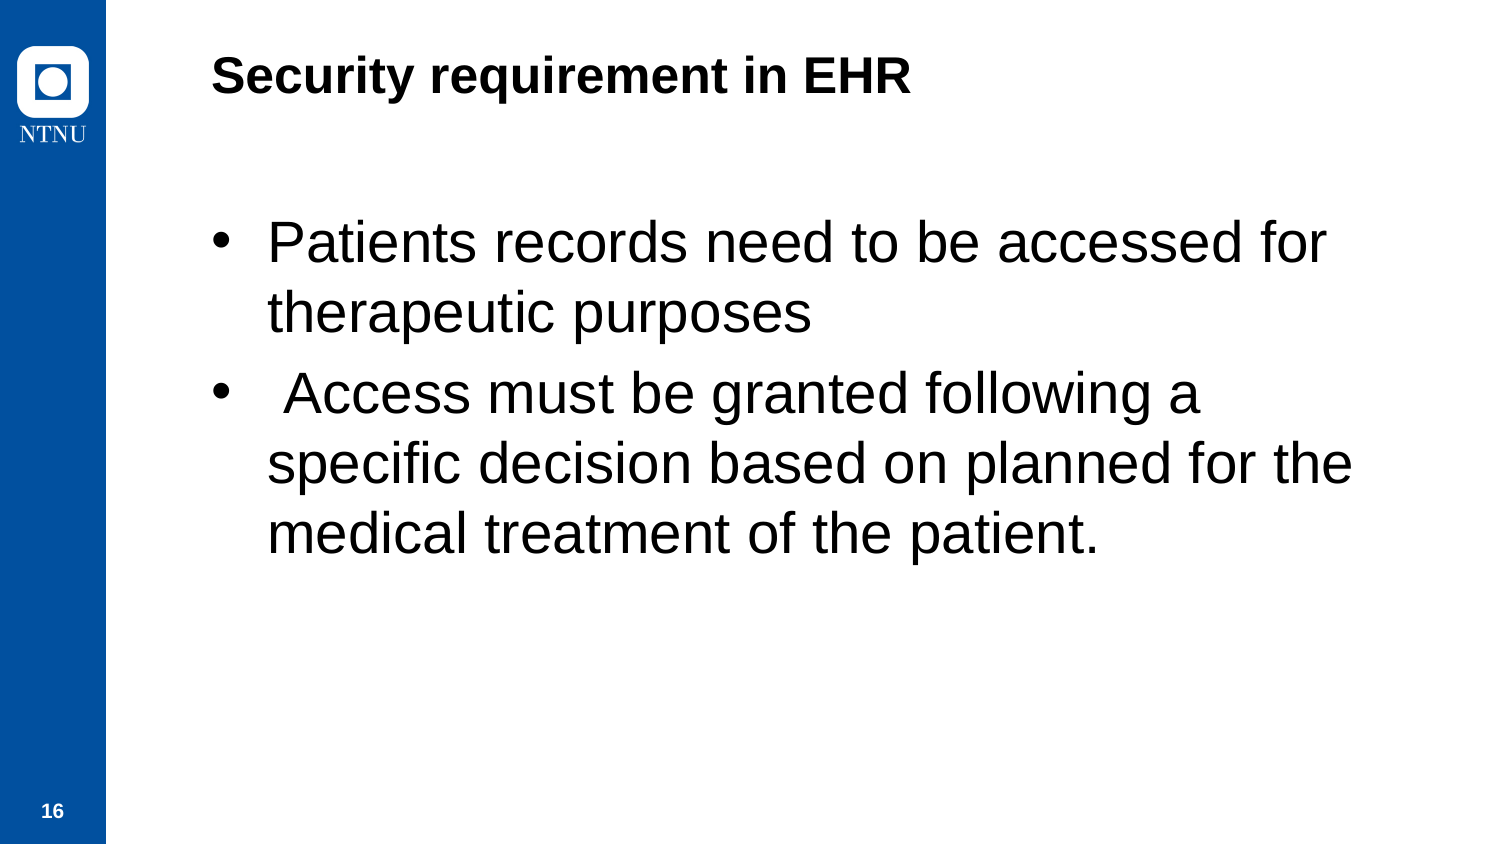

# Security requirement in EHR
Patients records need to be accessed for therapeutic purposes
 Access must be granted following a specific decision based on planned for the medical treatment of the patient.